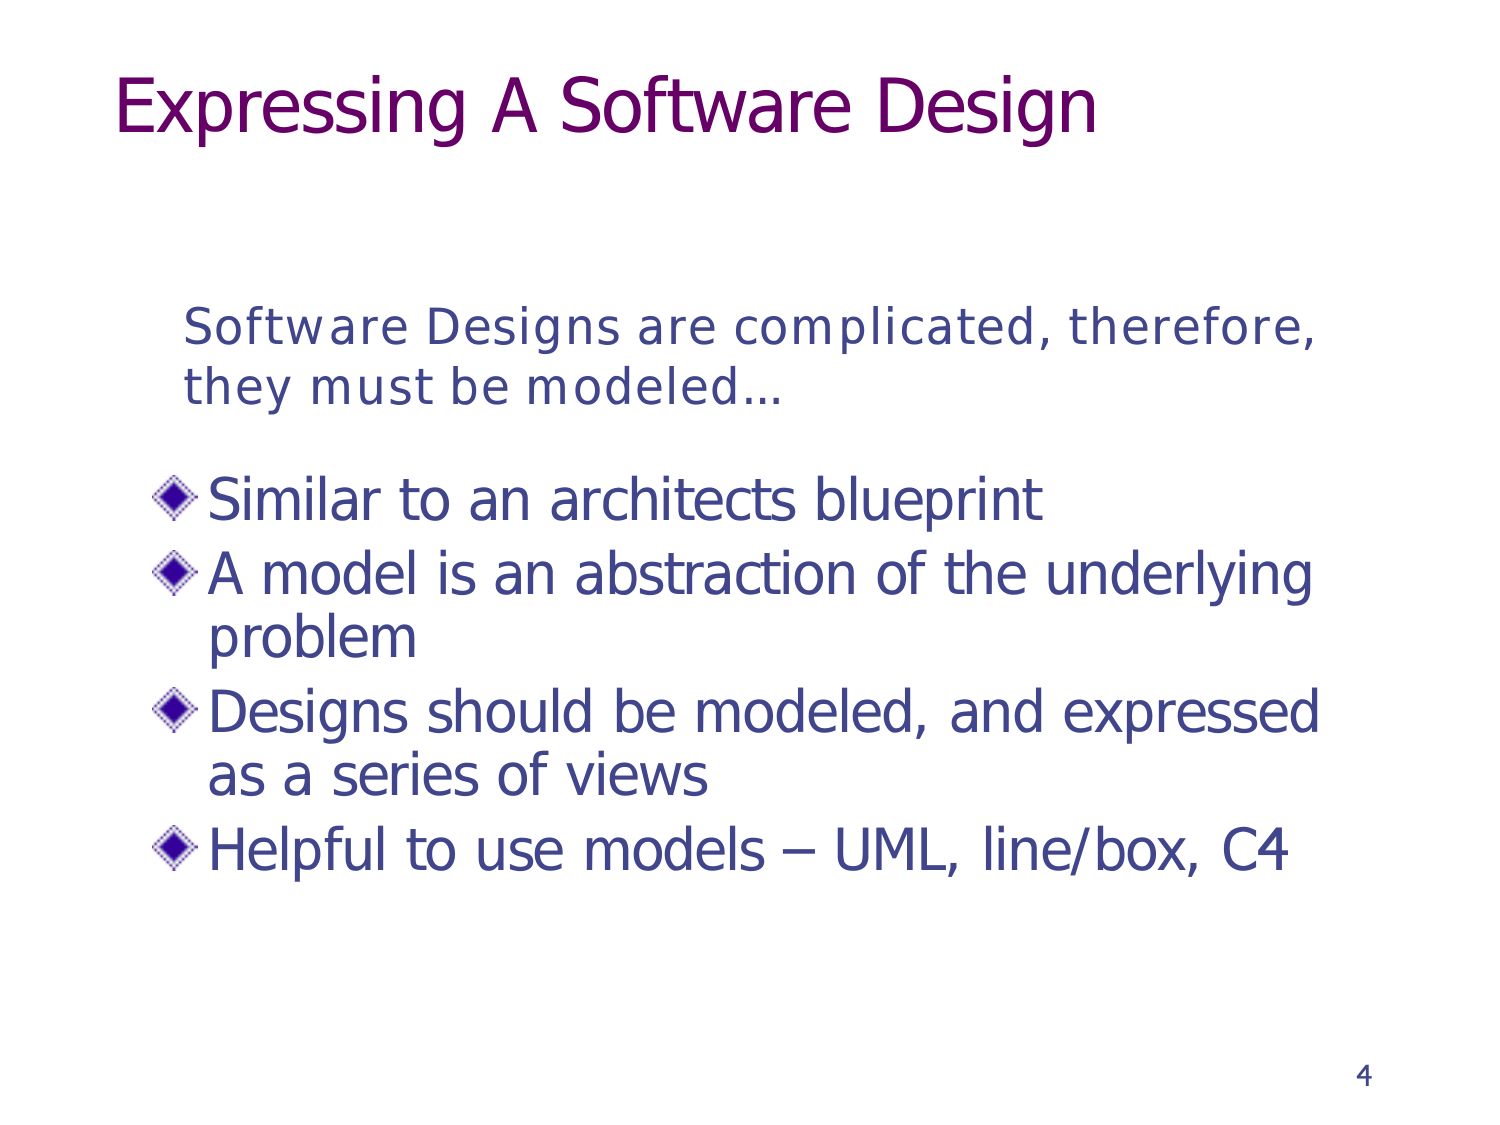

# Expressing A Software Design
Software Designs are complicated, therefore,
they must be modeled…
Similar to an architects blueprint
A model is an abstraction of the underlying problem
Designs should be modeled, and expressed as a series of views
Helpful to use models – UML, line/box, C4
4